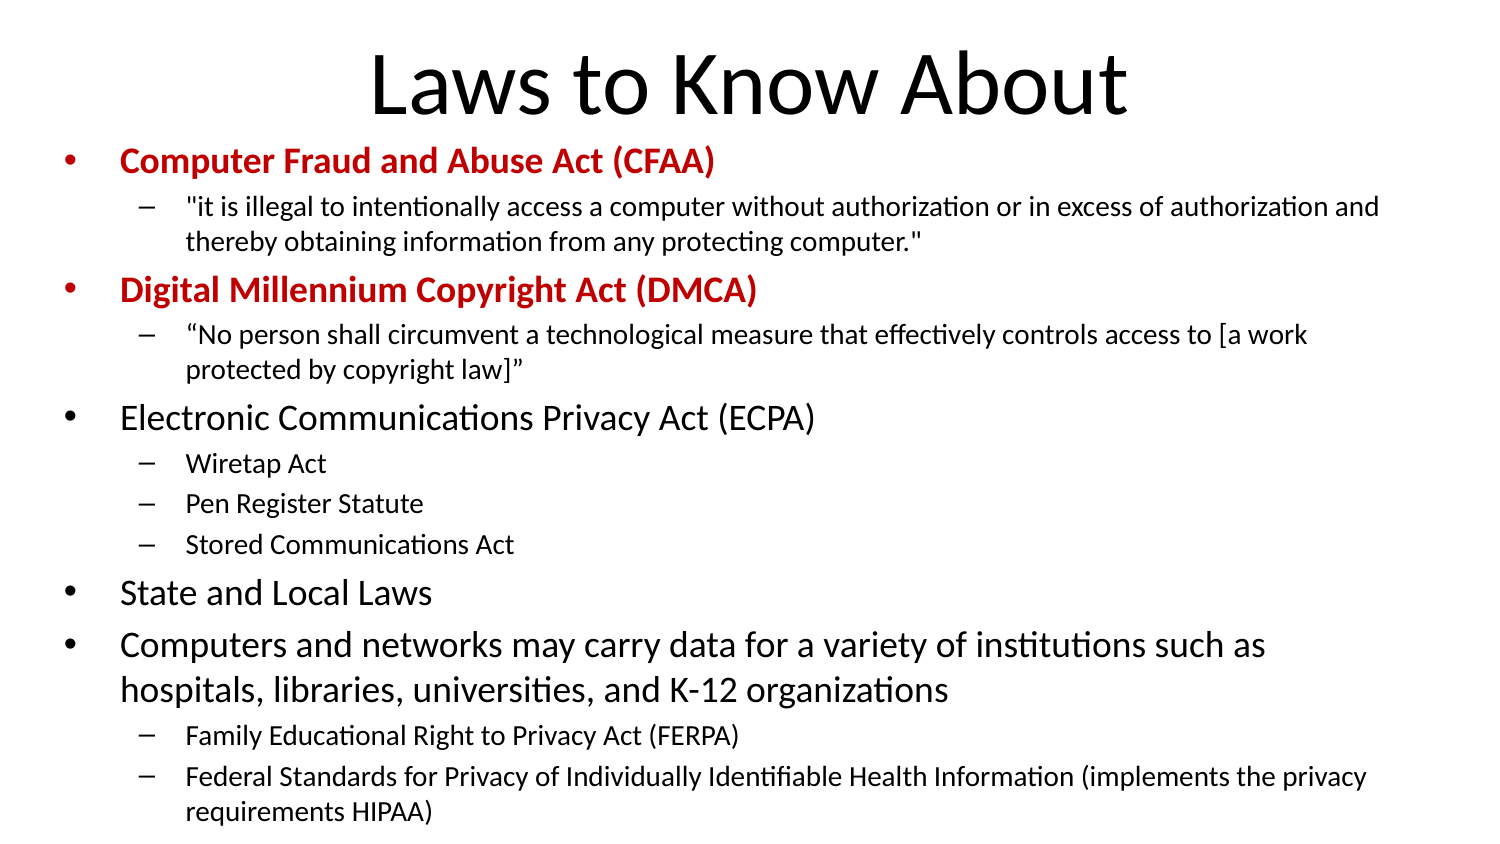

# Laws to Know About
Computer Fraud and Abuse Act (CFAA)
"it is illegal to intentionally access a computer without authorization or in excess of authorization and thereby obtaining information from any protecting computer."
Digital Millennium Copyright Act (DMCA)
“No person shall circumvent a technological measure that effectively controls access to [a work protected by copyright law]”
Electronic Communications Privacy Act (ECPA)
Wiretap Act
Pen Register Statute
Stored Communications Act
State and Local Laws
Computers and networks may carry data for a variety of institutions such as hospitals, libraries, universities, and K-12 organizations
Family Educational Right to Privacy Act (FERPA)
Federal Standards for Privacy of Individually Identifiable Health Information (implements the privacy requirements HIPAA)